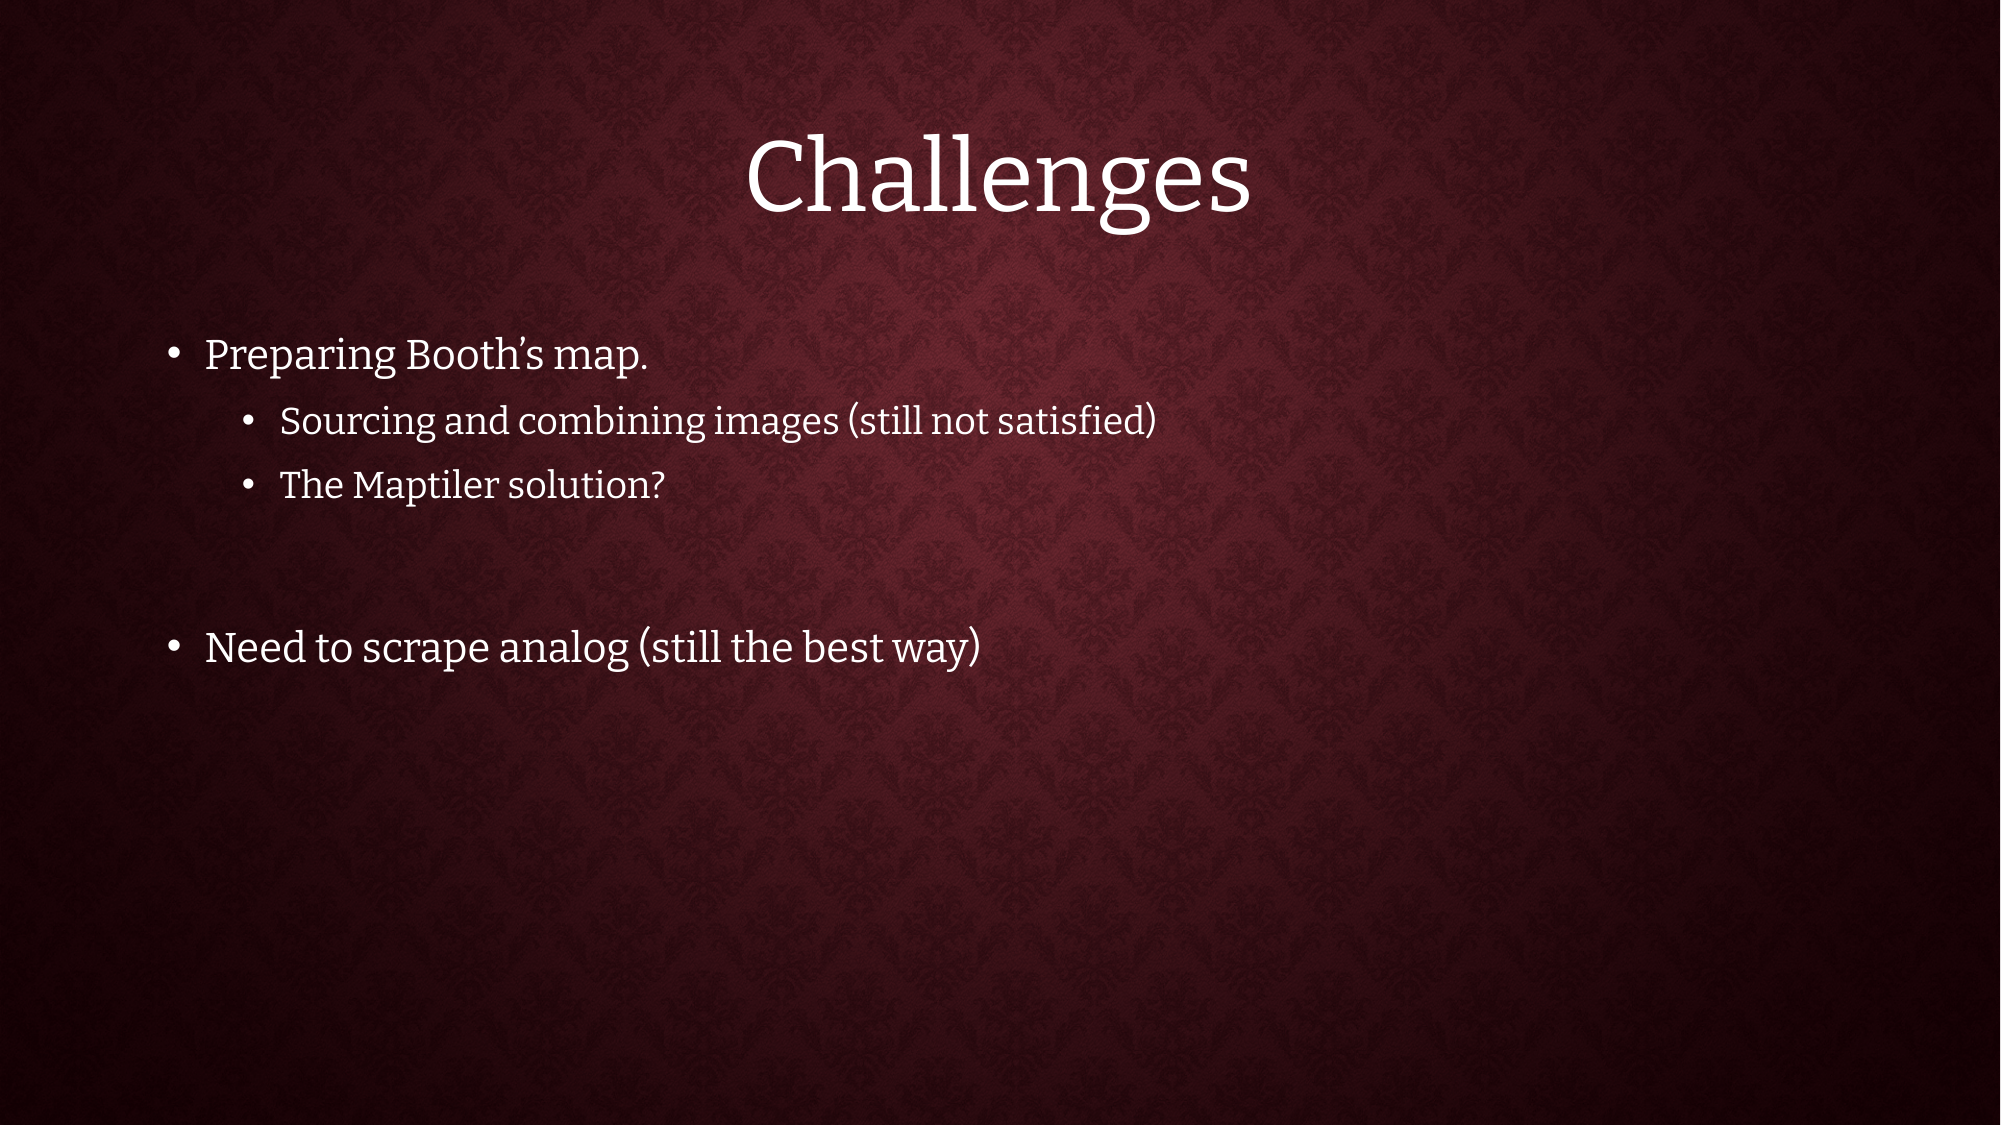

Challenges
Preparing Booth’s map.
Sourcing and combining images (still not satisfied)
The Maptiler solution?

Need to scrape analog (still the best way)